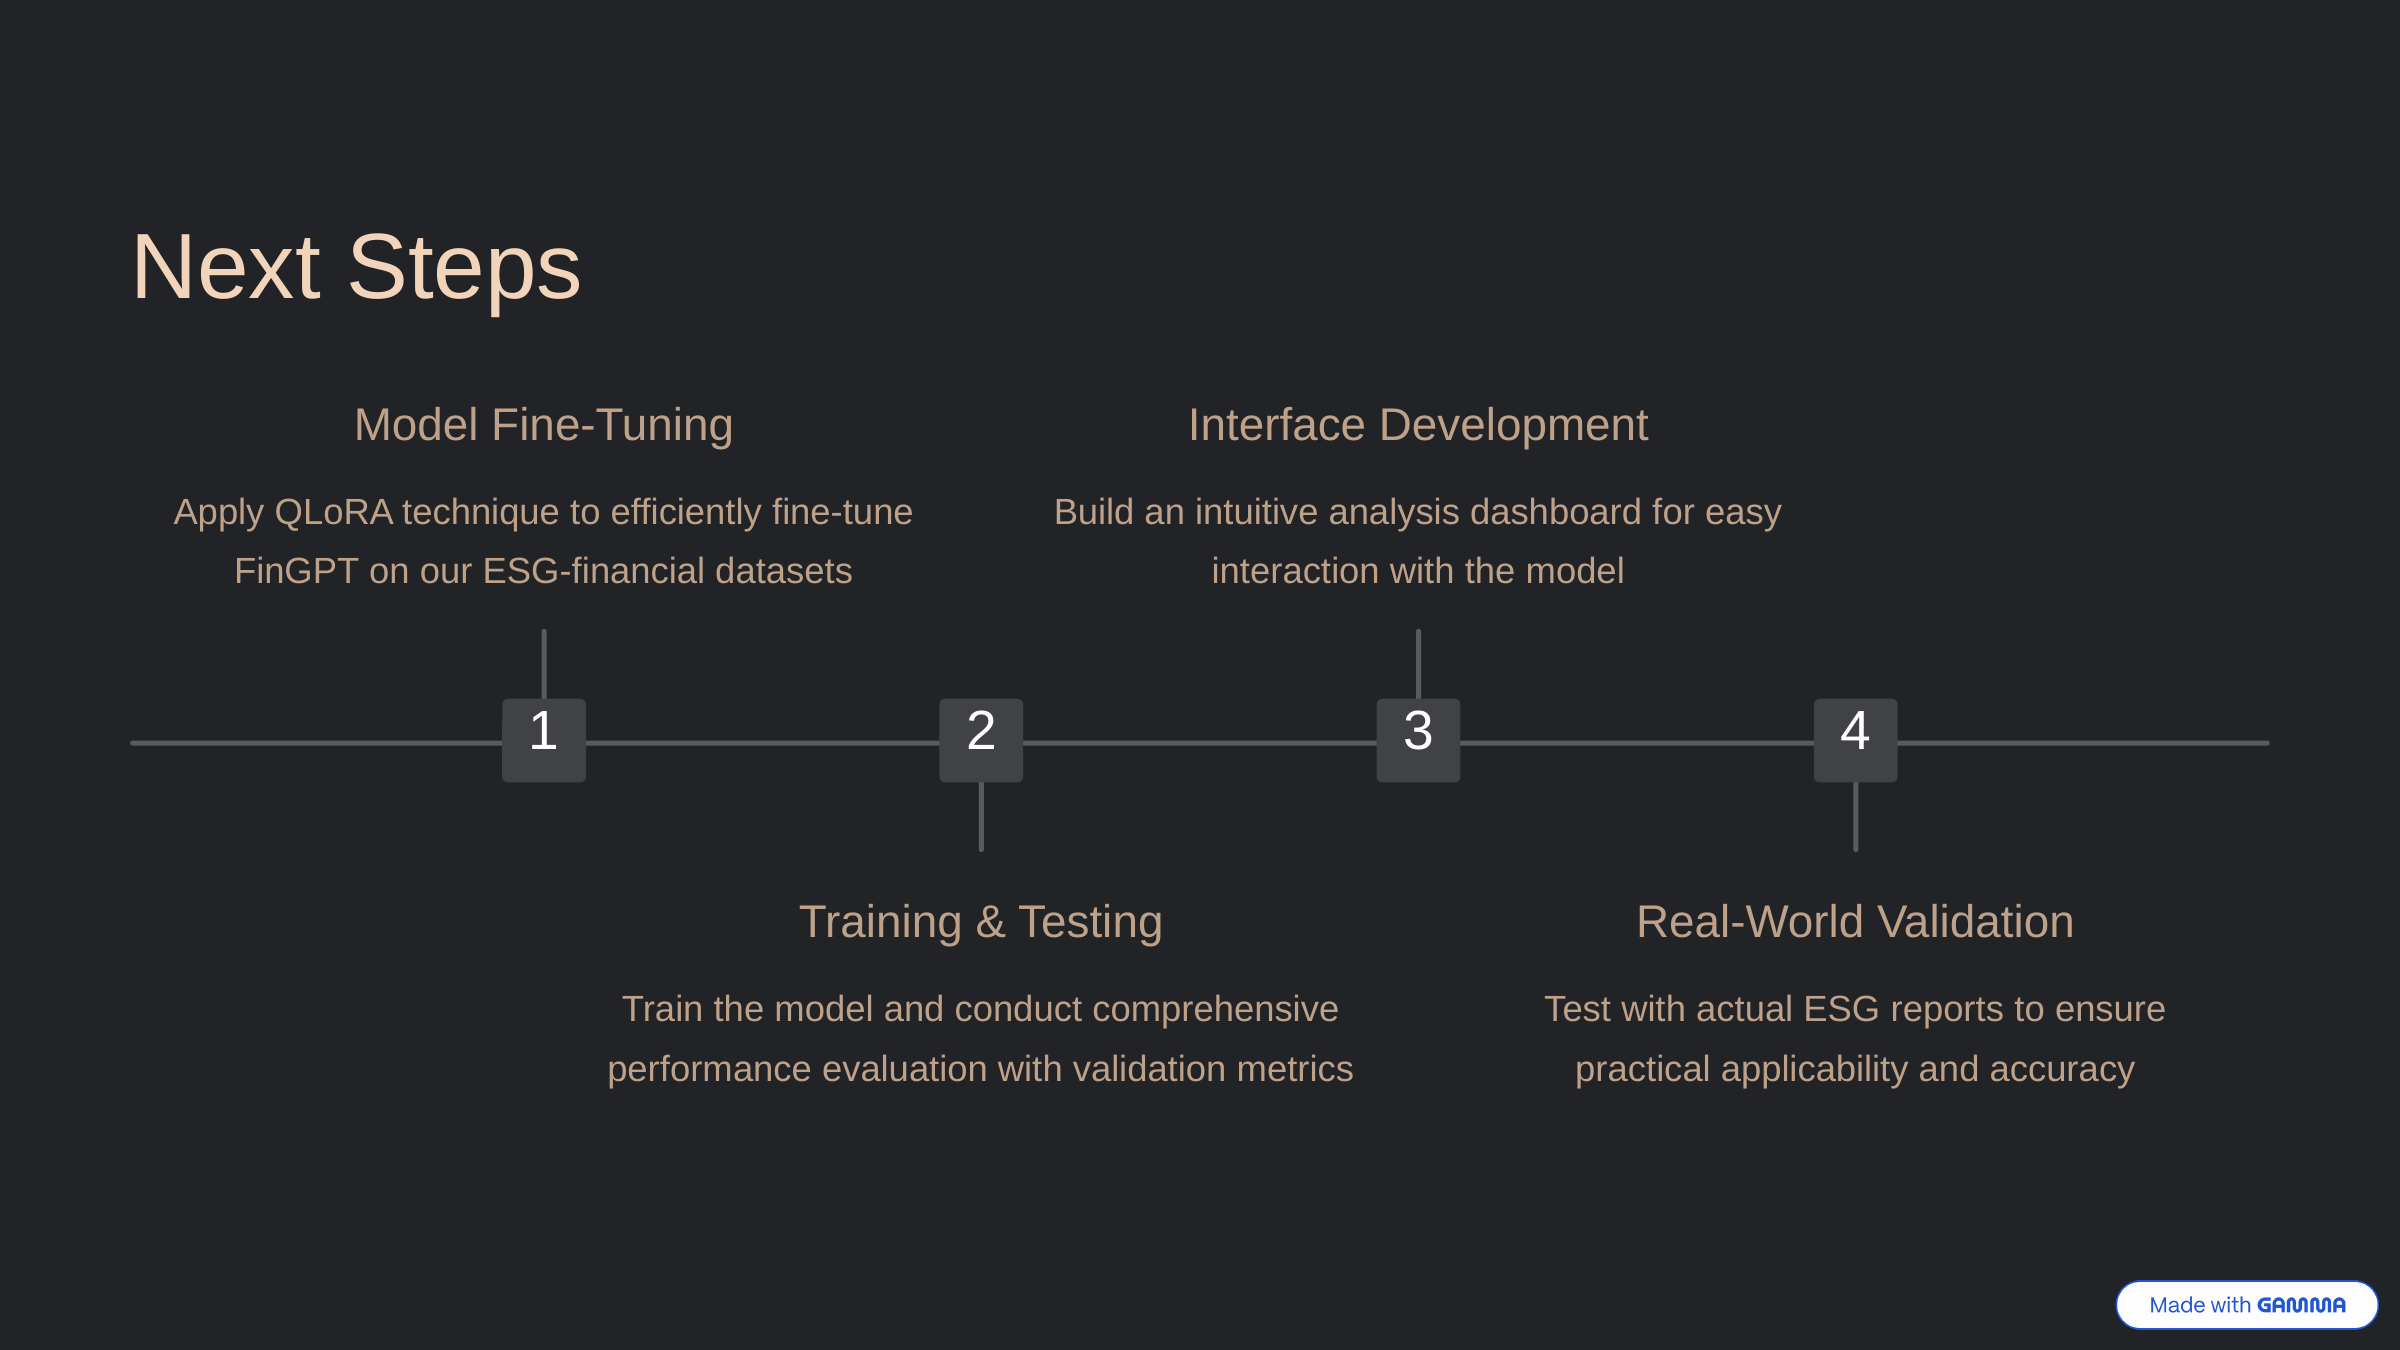

Next Steps
Model Fine-Tuning
Interface Development
Apply QLoRA technique to efficiently fine-tune FinGPT on our ESG-financial datasets
Build an intuitive analysis dashboard for easy interaction with the model

1
2
3
4

Training & Testing
Real-World Validation
Train the model and conduct comprehensive performance evaluation with validation metrics
Test with actual ESG reports to ensure practical applicability and accuracy